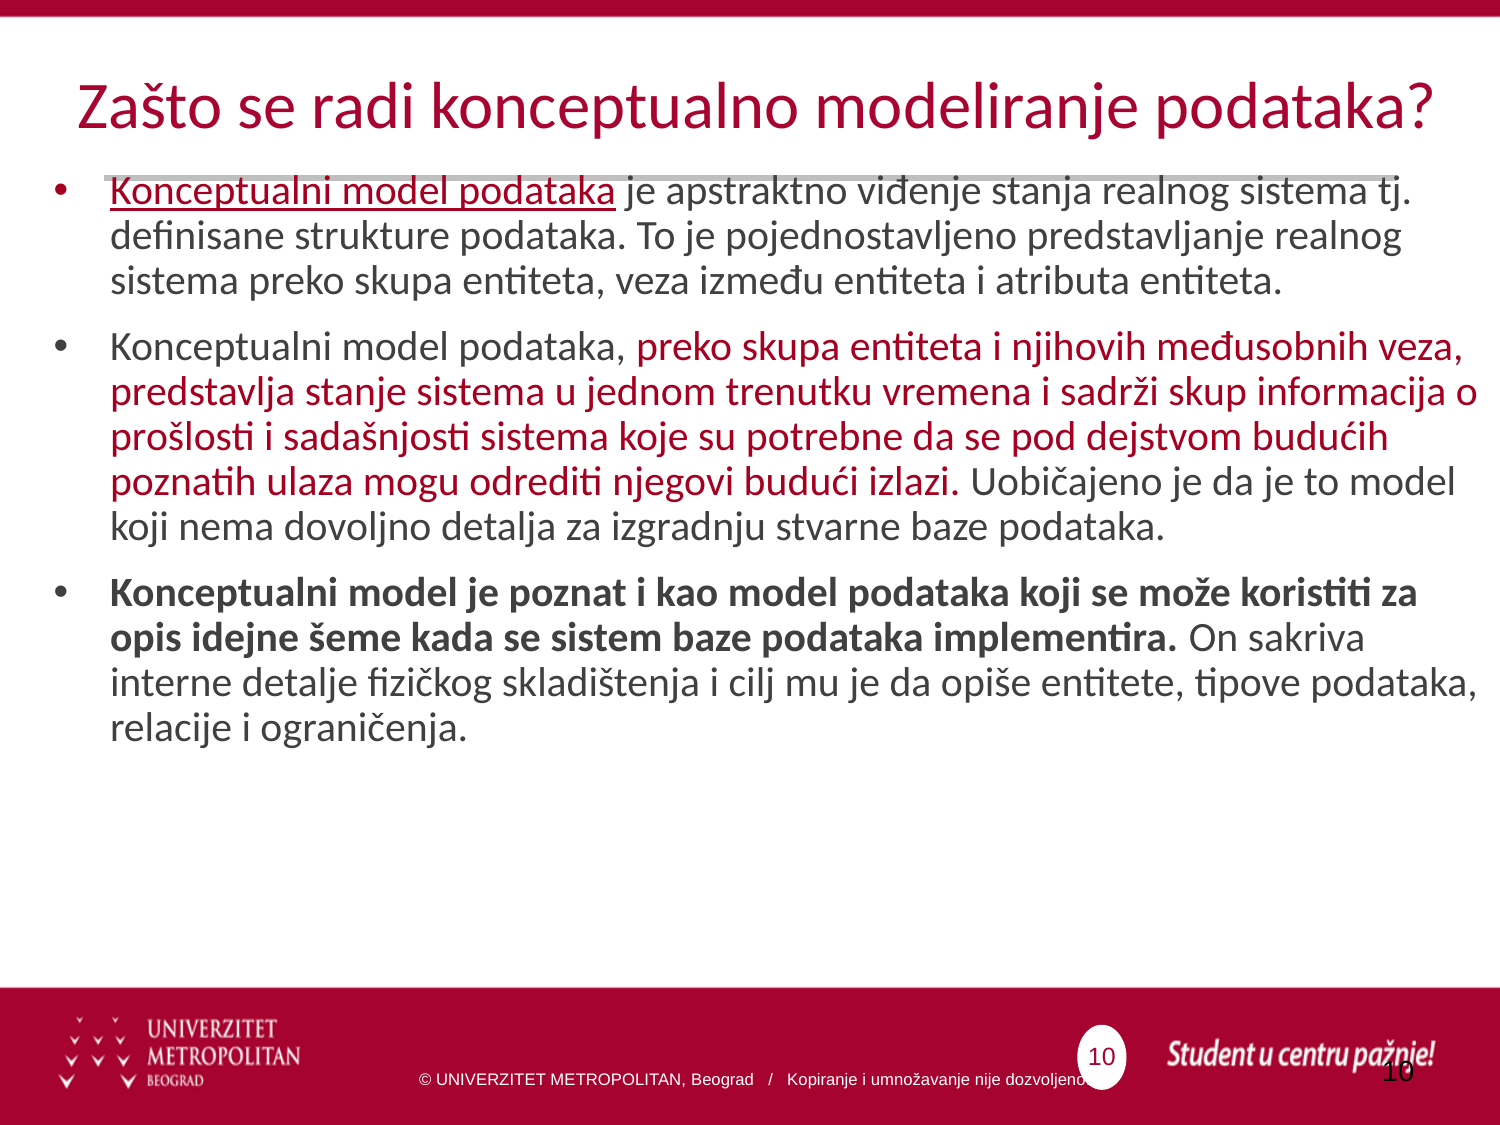

# Zašto se radi konceptualno modeliranje podataka?
Konceptualni model podataka je apstraktno viđenje stanja realnog sistema tj. definisane strukture podataka. To je pojednostavljeno predstavljanje realnog sistema preko skupa entiteta, veza između entiteta i atributa entiteta.
Konceptualni model podataka, preko skupa entiteta i njihovih međusobnih veza, predstavlja stanje sistema u jednom trenutku vremena i sadrži skup informacija o prošlosti i sadašnjosti sistema koje su potrebne da se pod dejstvom budućih poznatih ulaza mogu odrediti njegovi budući izlazi. Uobičajeno je da je to model koji nema dovoljno detalja za izgradnju stvarne baze podataka.
Konceptualni model je poznat i kao model podataka koji se može koristiti za opis idejne šeme kada se sistem baze podataka implementira. On sakriva interne detalje fizičkog skladištenja i cilj mu je da opiše entitete, tipove podataka, relacije i ograničenja.
10